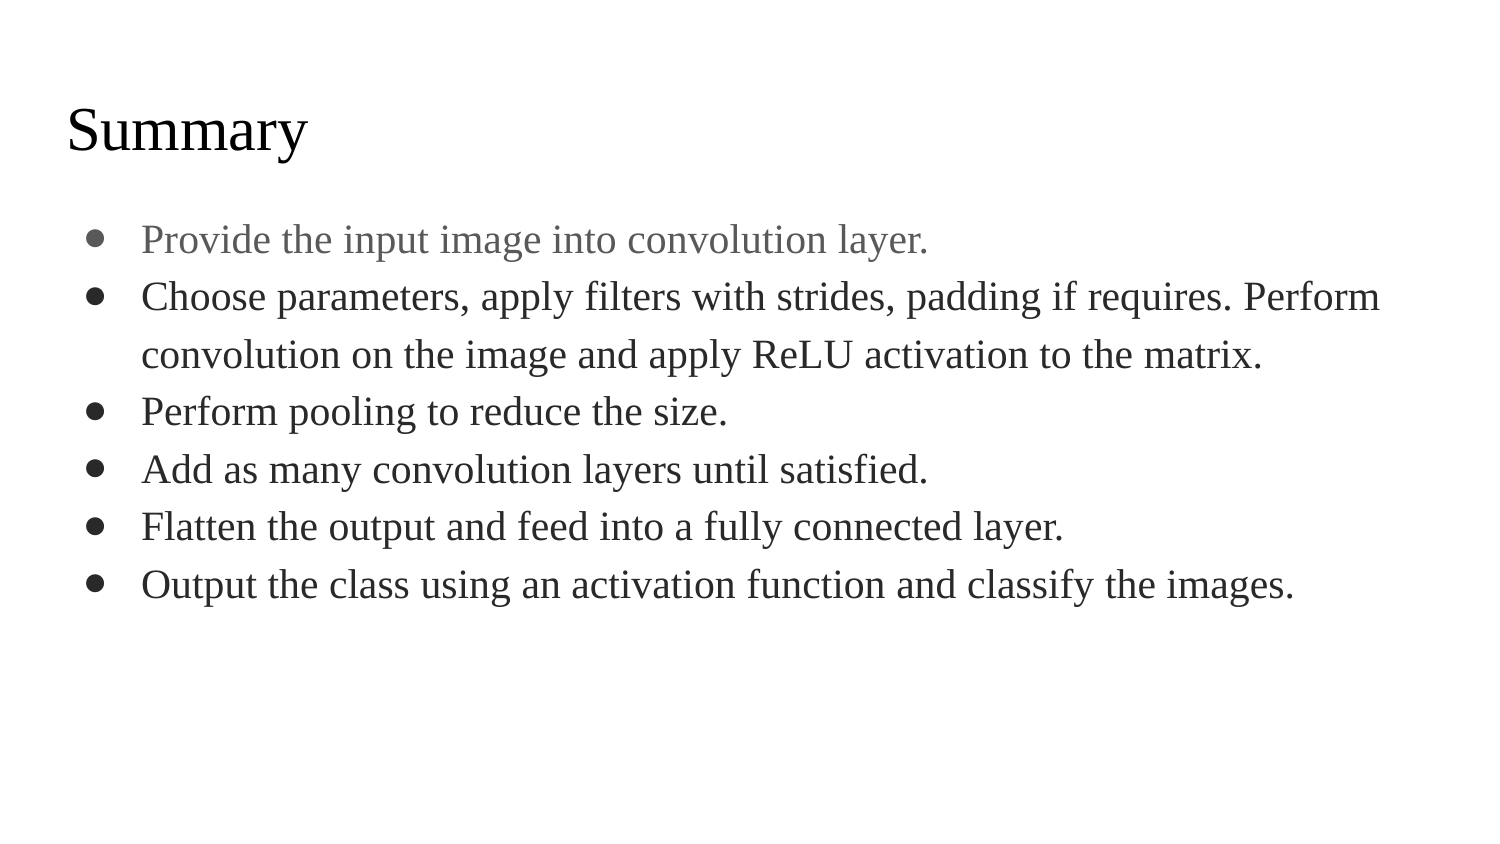

# Summary
Provide the input image into convolution layer.
Choose parameters, apply filters with strides, padding if requires. Perform convolution on the image and apply ReLU activation to the matrix.
Perform pooling to reduce the size.
Add as many convolution layers until satisfied.
Flatten the output and feed into a fully connected layer.
Output the class using an activation function and classify the images.